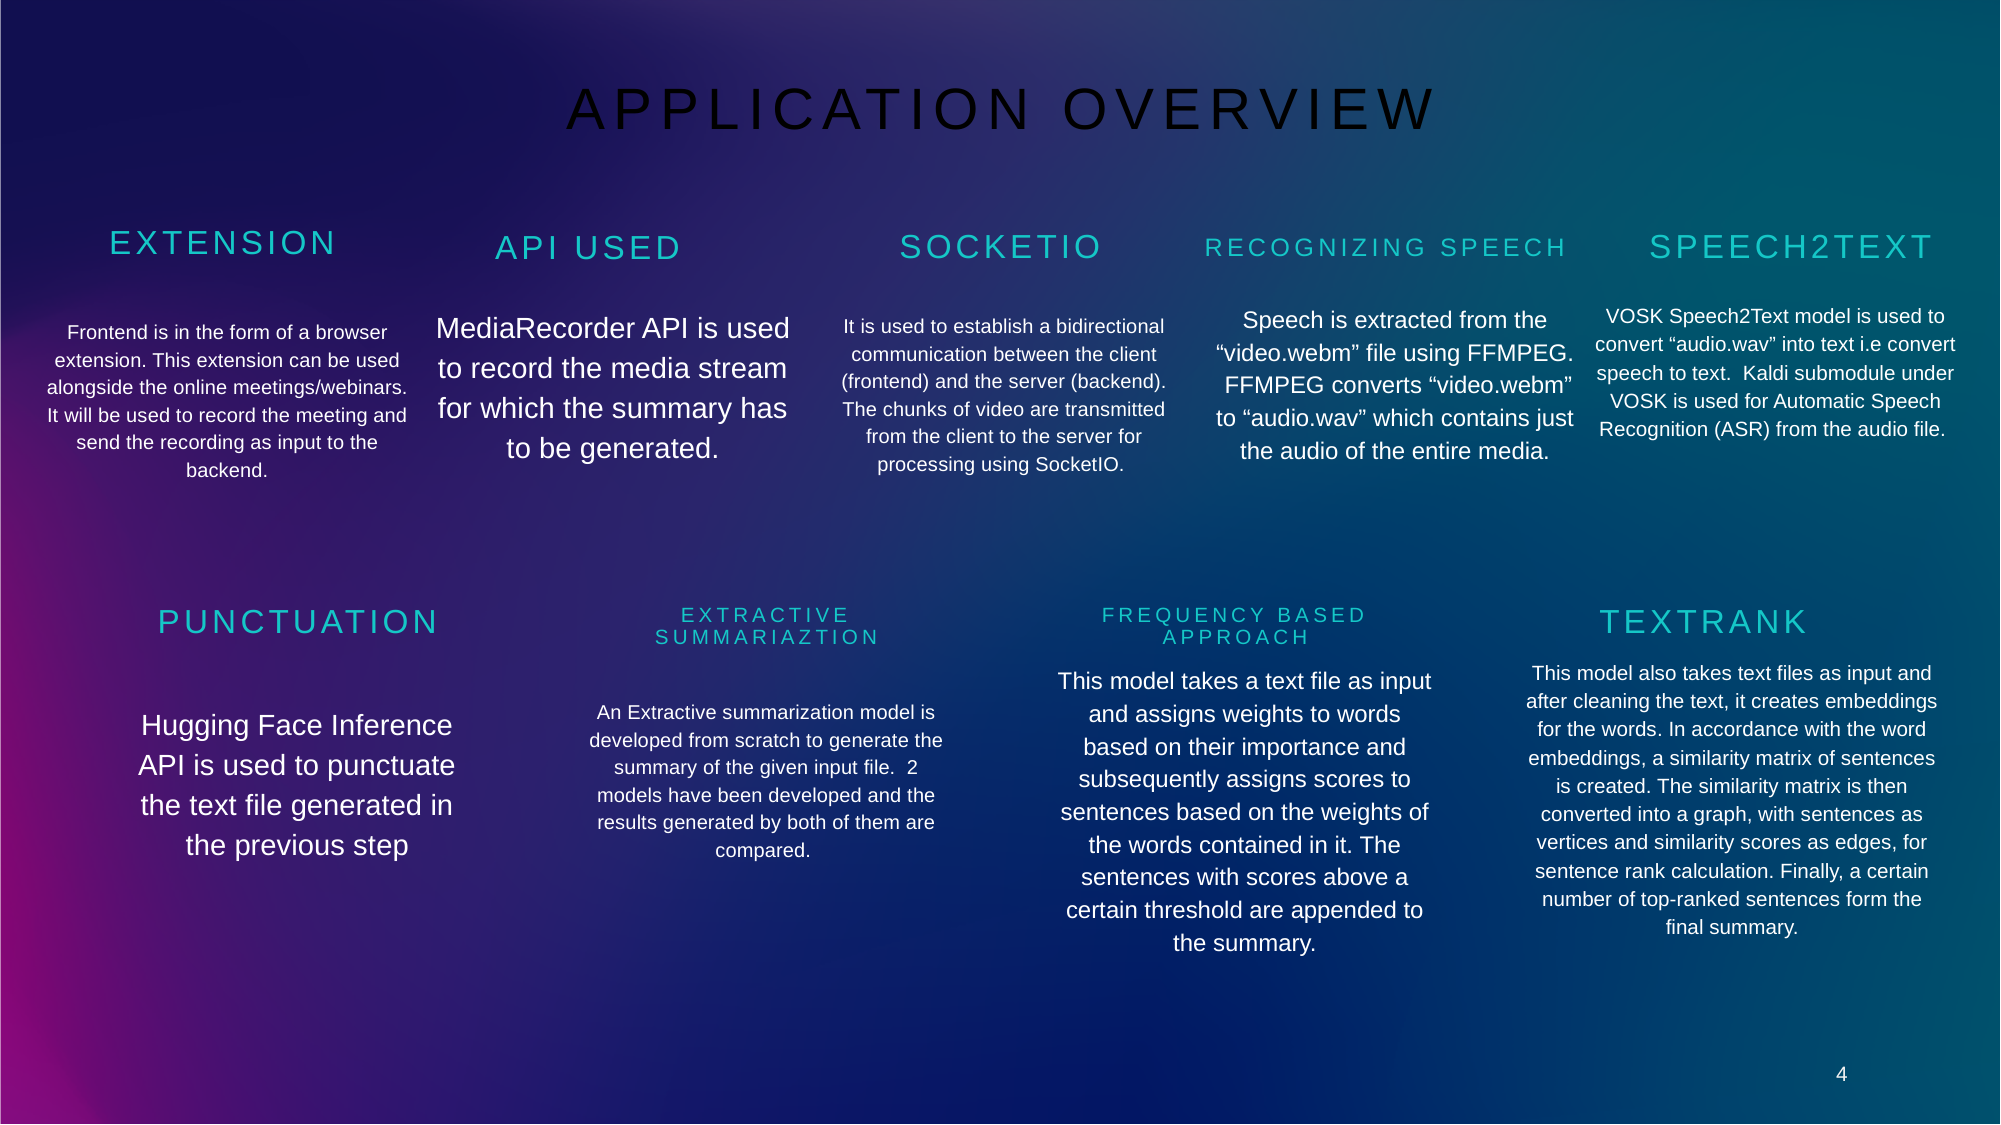

# APPLICATION Overview
EXTENSION
SPEECH2TEXT
SOCKETIO
API USED
Recognizing speech
VOSK Speech2Text model is used to convert “audio.wav” into text i.e convert speech to text.  Kaldi submodule under VOSK is used for Automatic Speech Recognition (ASR) from the audio file.
Speech is extracted from the “video.webm” file using FFMPEG.  FFMPEG converts “video.webm” to “audio.wav” which contains just the audio of the entire media.
MediaRecorder API is used to record the media stream for which the summary has to be generated.
It is used to establish a bidirectional communication between the client (frontend) and the server (backend). The chunks of video are transmitted from the client to the server for processing using SocketIO.
Frontend is in the form of a browser extension. This extension can be used alongside the online meetings/webinars. It will be used to record the meeting and send the recording as input to the backend.
PUNCTUATION
EXTRACTIVE SUMMARIAZTION
FREQUENCY BASED APPROACH
TEXTRANK
This model also takes text files as input and after cleaning the text, it creates embeddings for the words. In accordance with the word embeddings, a similarity matrix of sentences is created. The similarity matrix is then converted into a graph, with sentences as vertices and similarity scores as edges, for sentence rank calculation. Finally, a certain number of top-ranked sentences form the final summary.
This model takes a text file as input and assigns weights to words based on their importance and subsequently assigns scores to sentences based on the weights of the words contained in it. The sentences with scores above a certain threshold are appended to the summary.
An Extractive summarization model is developed from scratch to generate the summary of the given input file.  2 models have been developed and the results generated by both of them are compared.
Hugging Face Inference API is used to punctuate the text file generated in the previous step
4